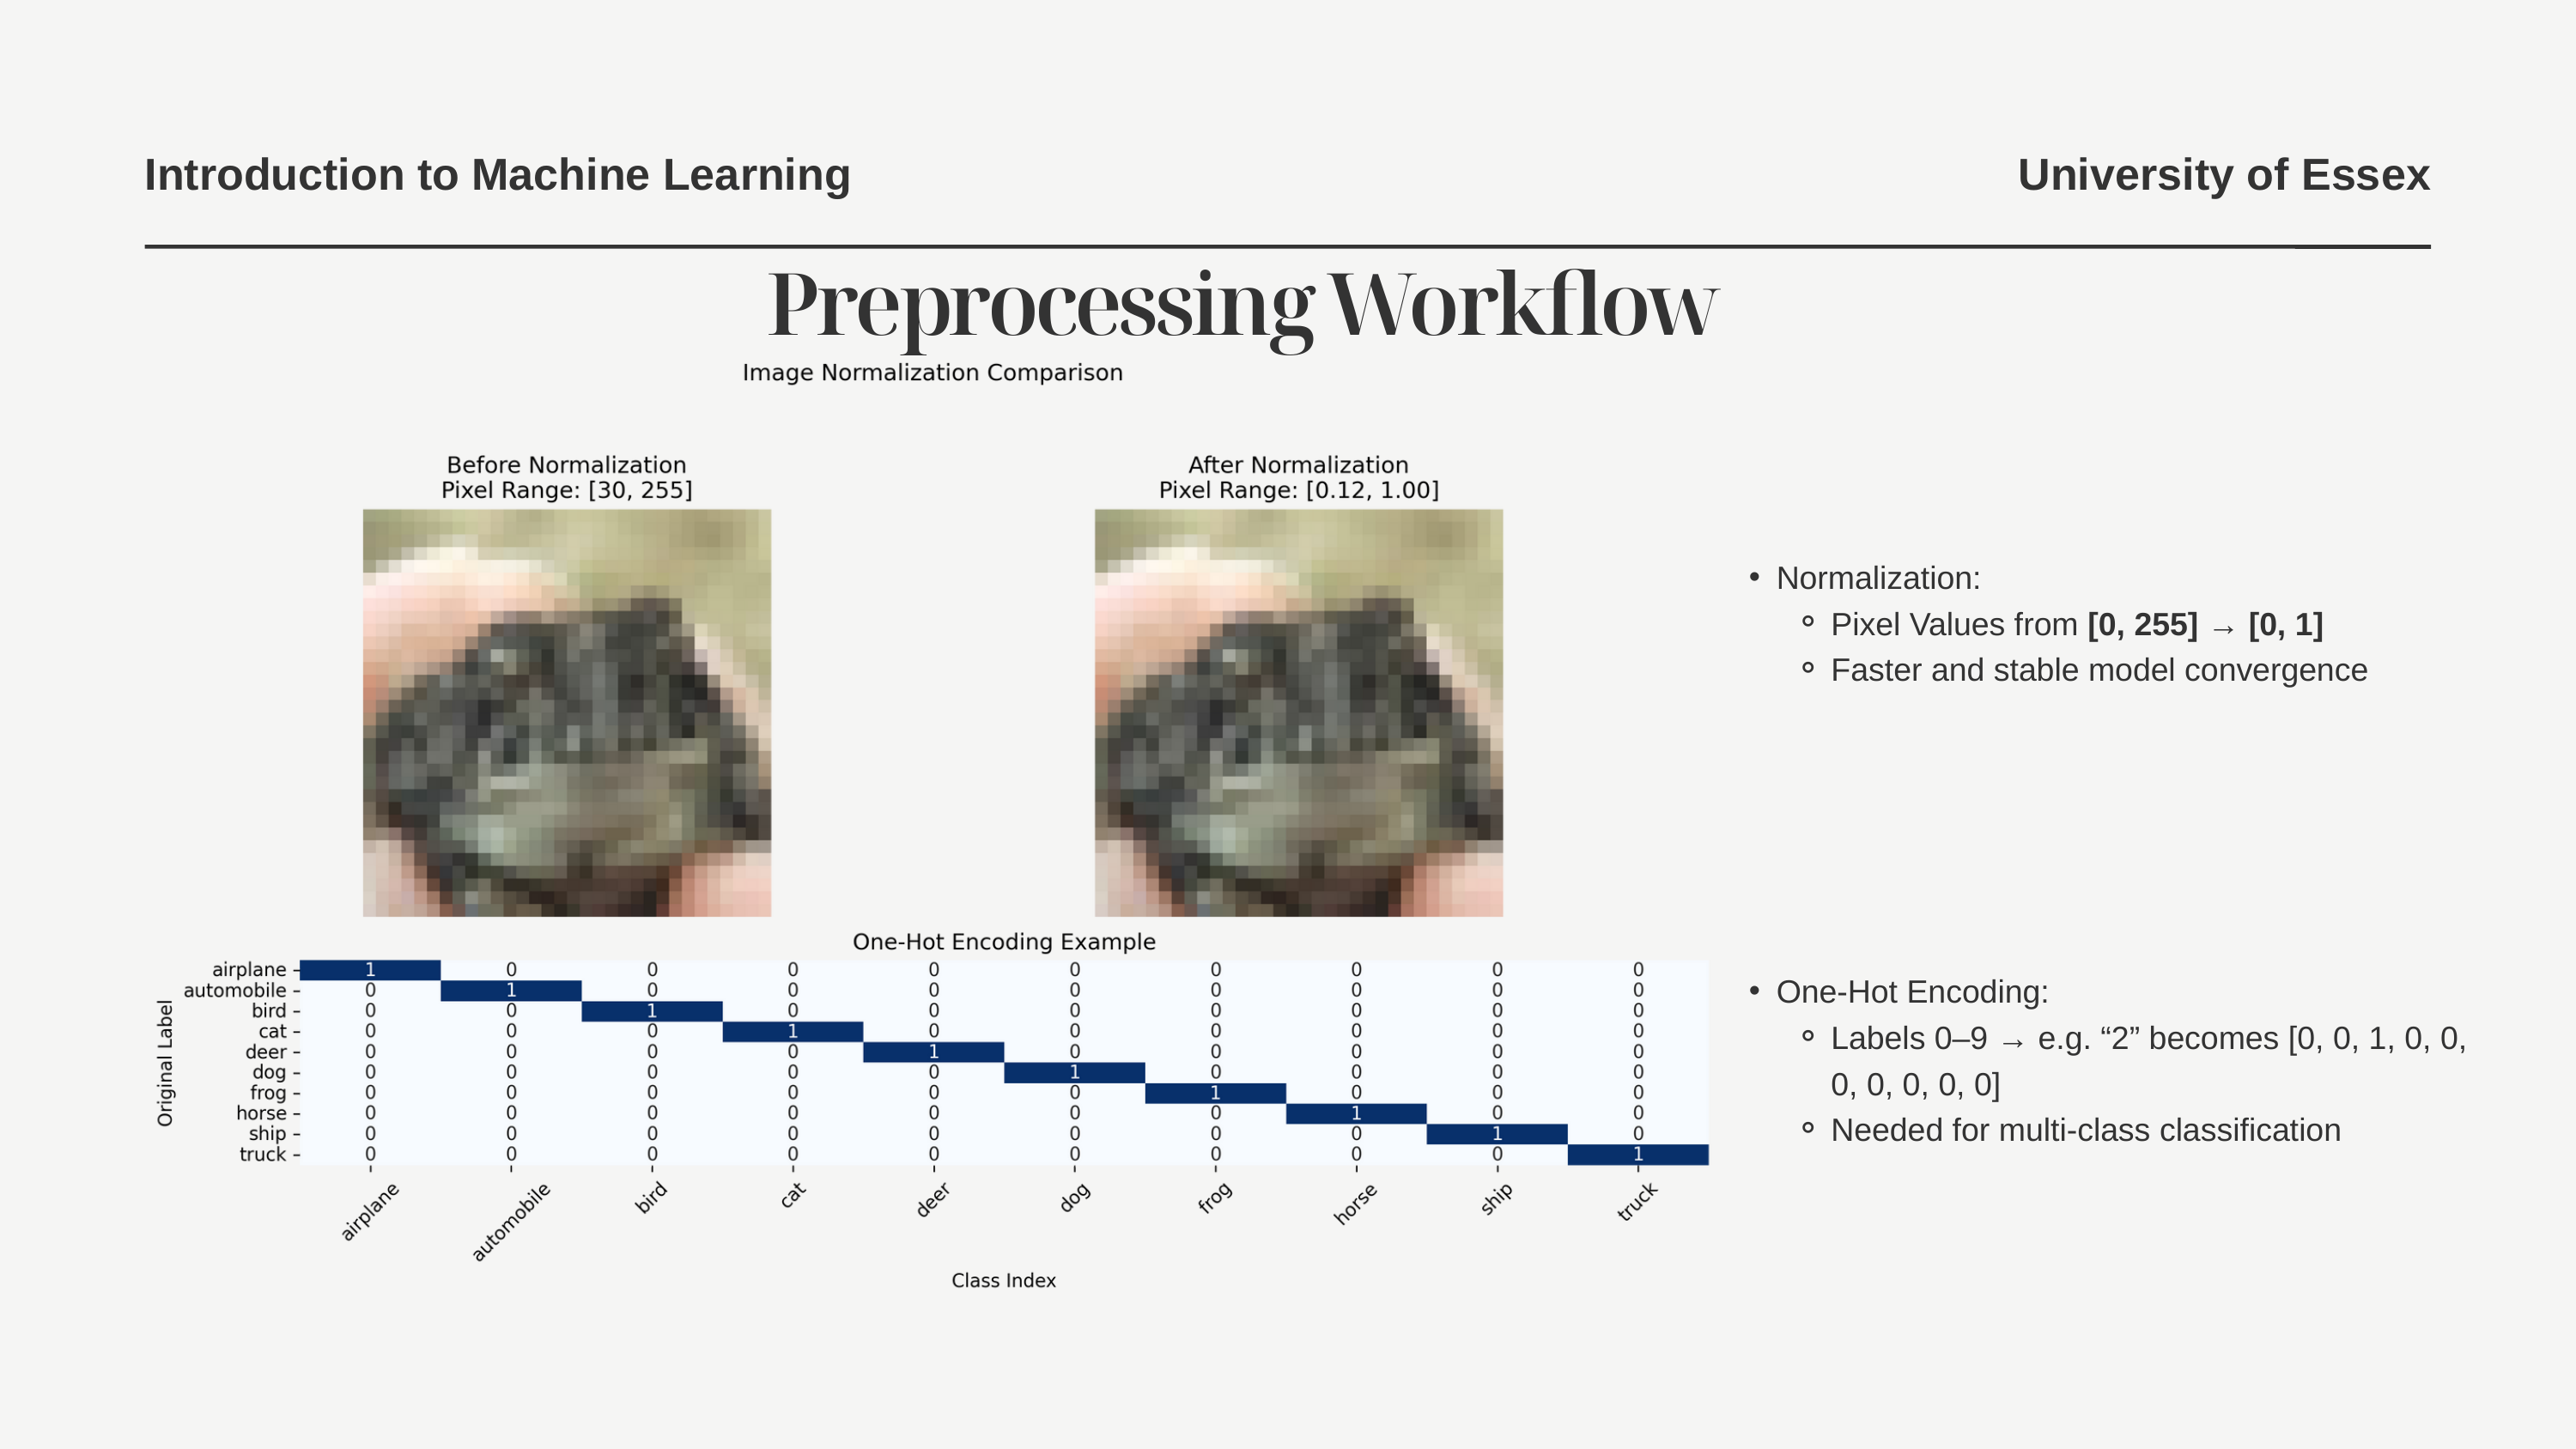

Introduction to Machine Learning
University of Essex

Preprocessing Workflow

Normalization:
Pixel Values from [0, 255] → [0, 1]
Faster and stable model convergence

One-Hot Encoding:
Labels 0–9 → e.g. “2” becomes [0, 0, 1, 0, 0, 0, 0, 0, 0, 0]
Needed for multi-class classification